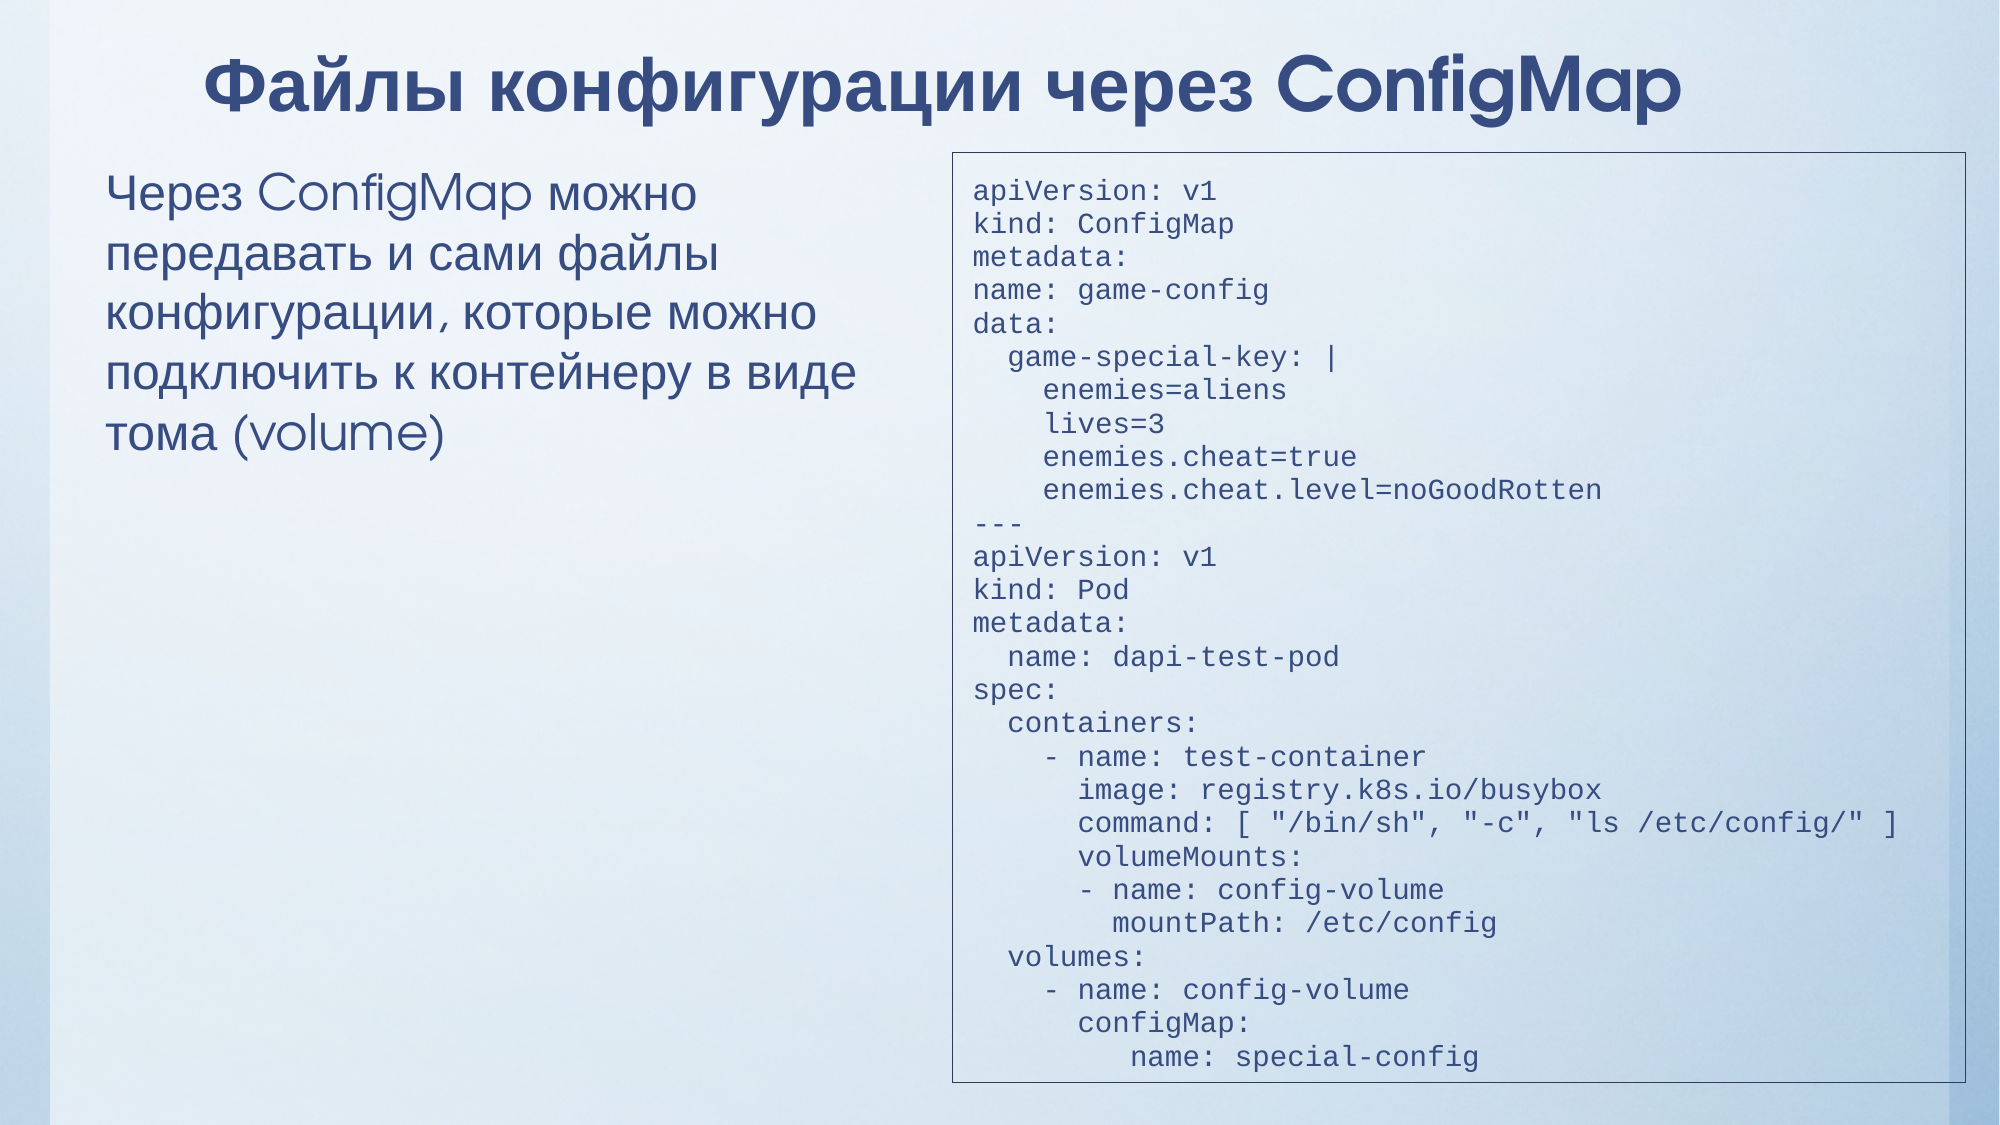

# Файлы конфигурации через ConfigMap
Через ConfigMap можно передавать и сами файлы конфигурации, которые можно подключить к контейнеру в виде тома (volume)

apiVersion: v1
kind: ConfigMap
metadata:
name: game-config
data:
  game-special-key: |
    enemies=aliens
    lives=3
    enemies.cheat=true
    enemies.cheat.level=noGoodRotten
---
apiVersion: v1
kind: Pod
metadata:
  name: dapi-test-pod
spec:
  containers:
    - name: test-container
      image: registry.k8s.io/busybox
      command: [ "/bin/sh", "-c", "ls /etc/config/" ]
      volumeMounts:
      - name: config-volume
        mountPath: /etc/config
  volumes:
    - name: config-volume
      configMap:
         name: special-config